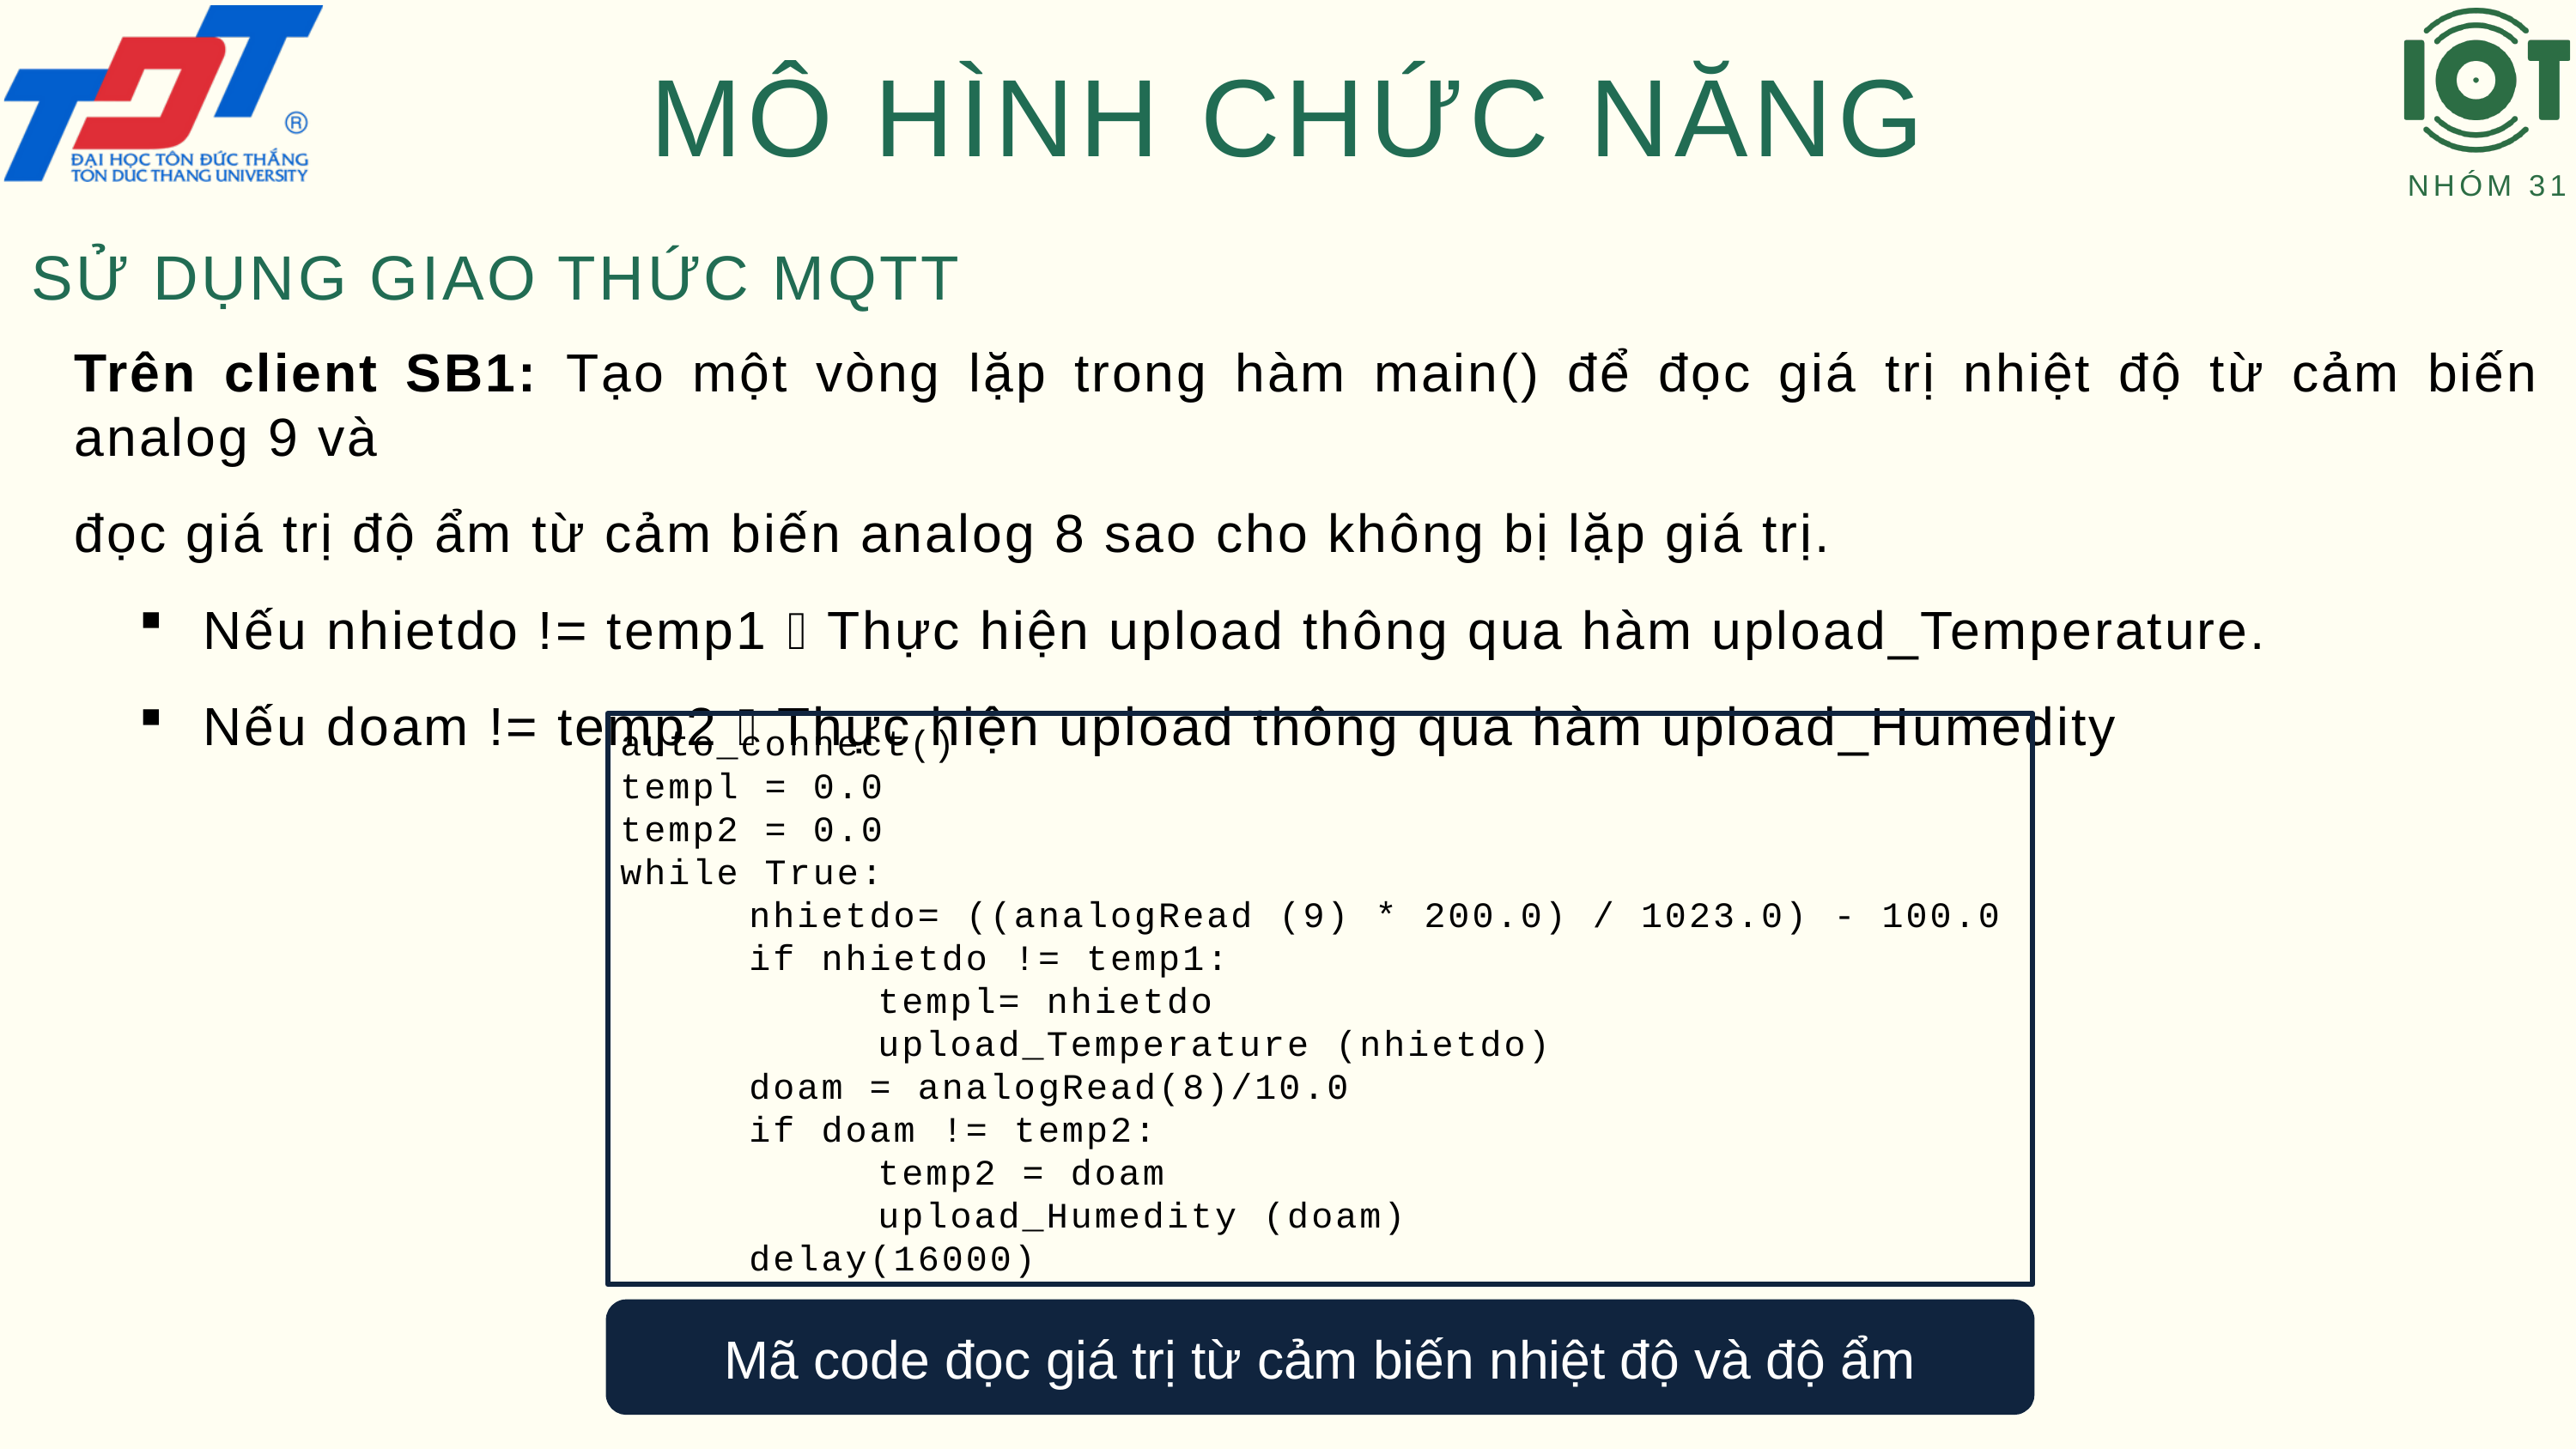

NHÓM 31

MÔ HÌNH CHỨC NĂNG
SỬ DỤNG GIAO THỨC MQTT
Trên client SB1: Tạo một vòng lặp trong hàm main() để đọc giá trị nhiệt độ từ cảm biến analog 9 và
đọc giá trị độ ẩm từ cảm biến analog 8 sao cho không bị lặp giá trị.
Nếu nhietdo != temp1 ⇒ Thực hiện upload thông qua hàm upload_Temperature.
Nếu doam != temp2 ⇒ Thực hiện upload thông qua hàm upload_Humedity
auto_connect()
templ = 0.0
temp2 = 0.0
while True:
	nhietdo= ((analogRead (9) * 200.0) / 1023.0) - 100.0
	if nhietdo != temp1:
		templ= nhietdo
		upload_Temperature (nhietdo)
	doam = analogRead(8)/10.0
	if doam != temp2:
		temp2 = doam
		upload_Humedity (doam)
	delay(16000)
Mã code đọc giá trị từ cảm biến nhiệt độ và độ ẩm